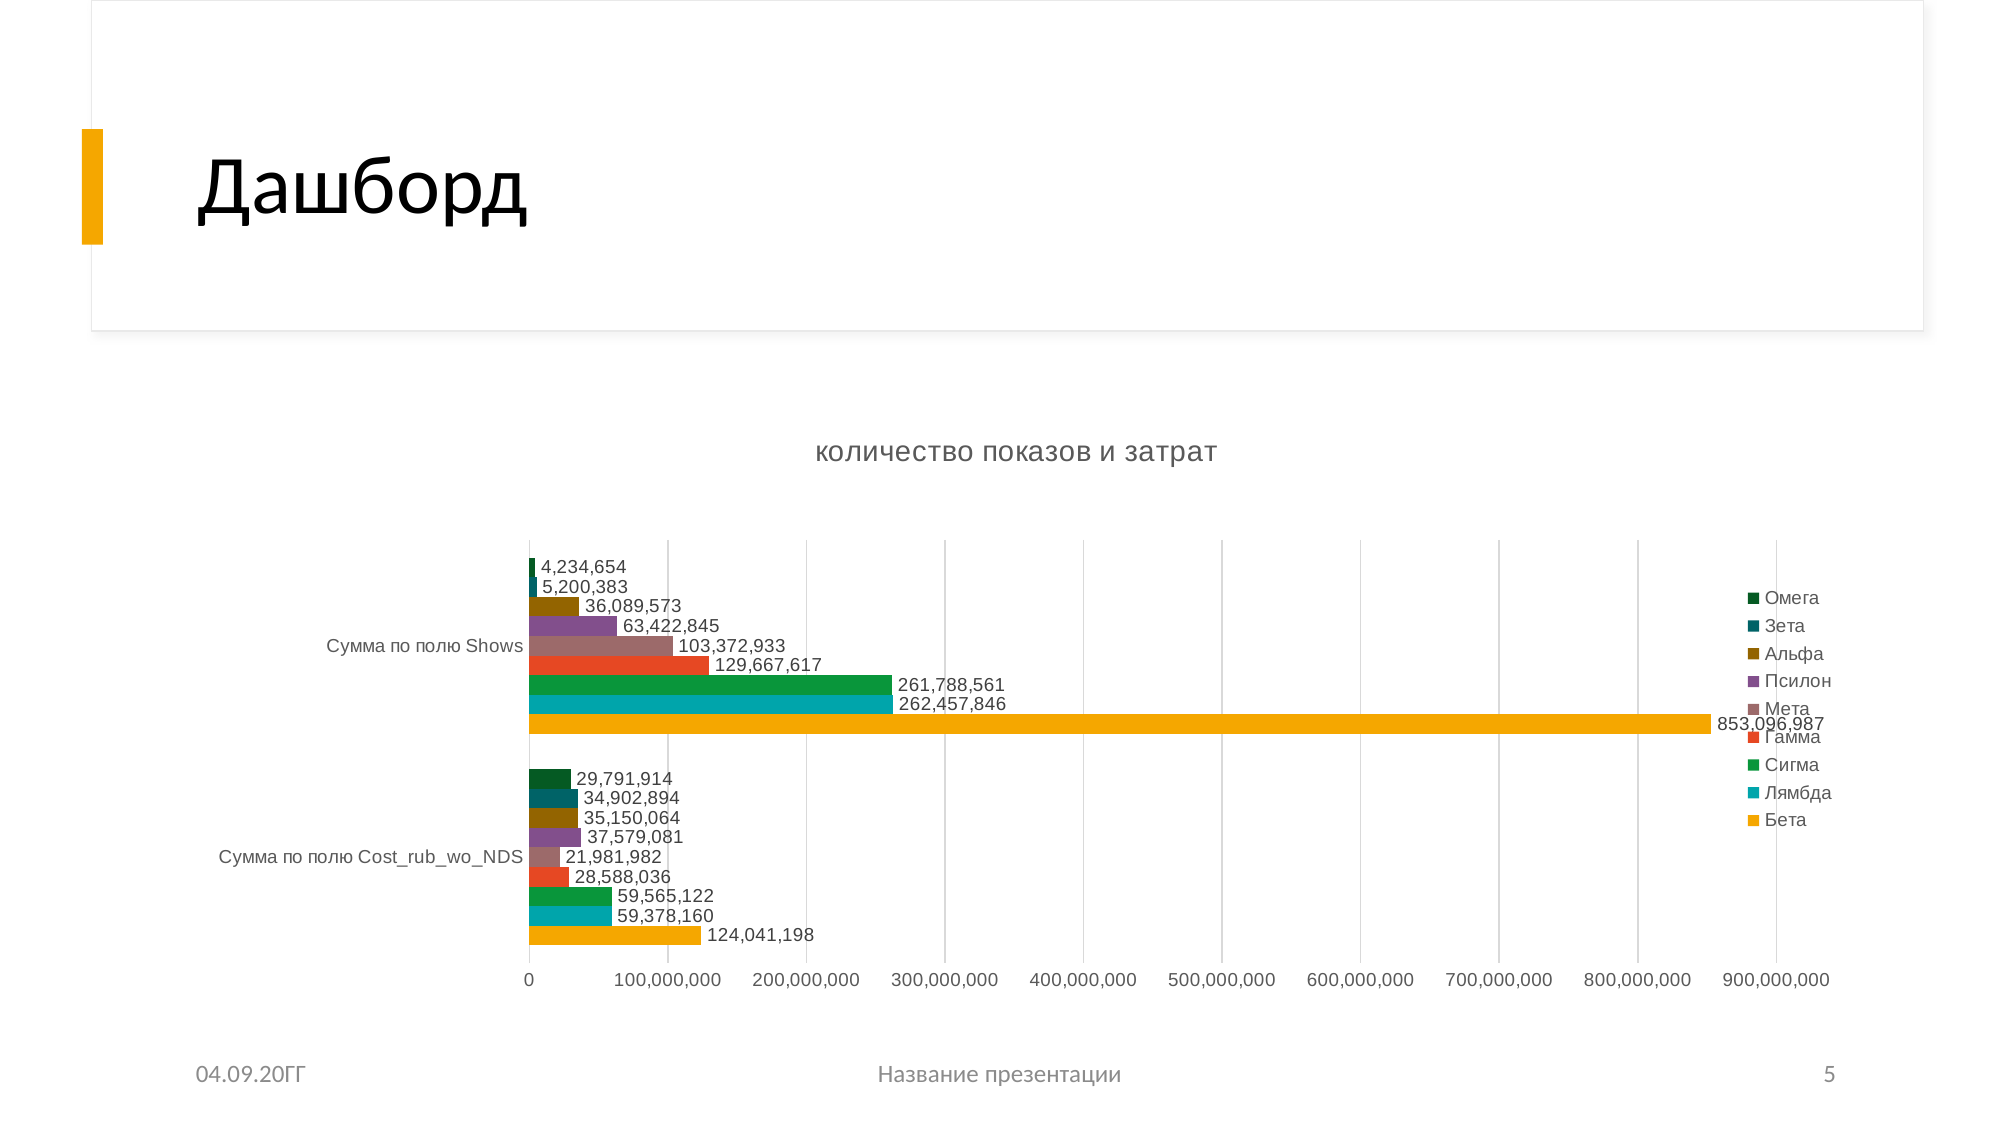

# Дашборд

### Chart: количество показов и затрат

| Category | Бета | Лямбда | Сигма | Гамма | Мета | Псилон | Альфа | Зета | Омега |
|---|---|---|---|---|---|---|---|---|---|
| Сумма по полю Cost_rub_wo_NDS | 124041197.80517775 | 59378159.86807613 | 59565122.47799984 | 28588036.29511013 | 21981982.363728777 | 37579080.62895752 | 35150063.8543728 | 34902894.29283039 | 29791913.643228717 |
| Сумма по полю Shows | 853096987.0 | 262457846.0 | 261788561.0 | 129667617.0 | 103372933.0 | 63422845.0 | 36089573.0 | 5200383.0 | 4234654.0 |
04.09.20ГГ
Название презентации
5